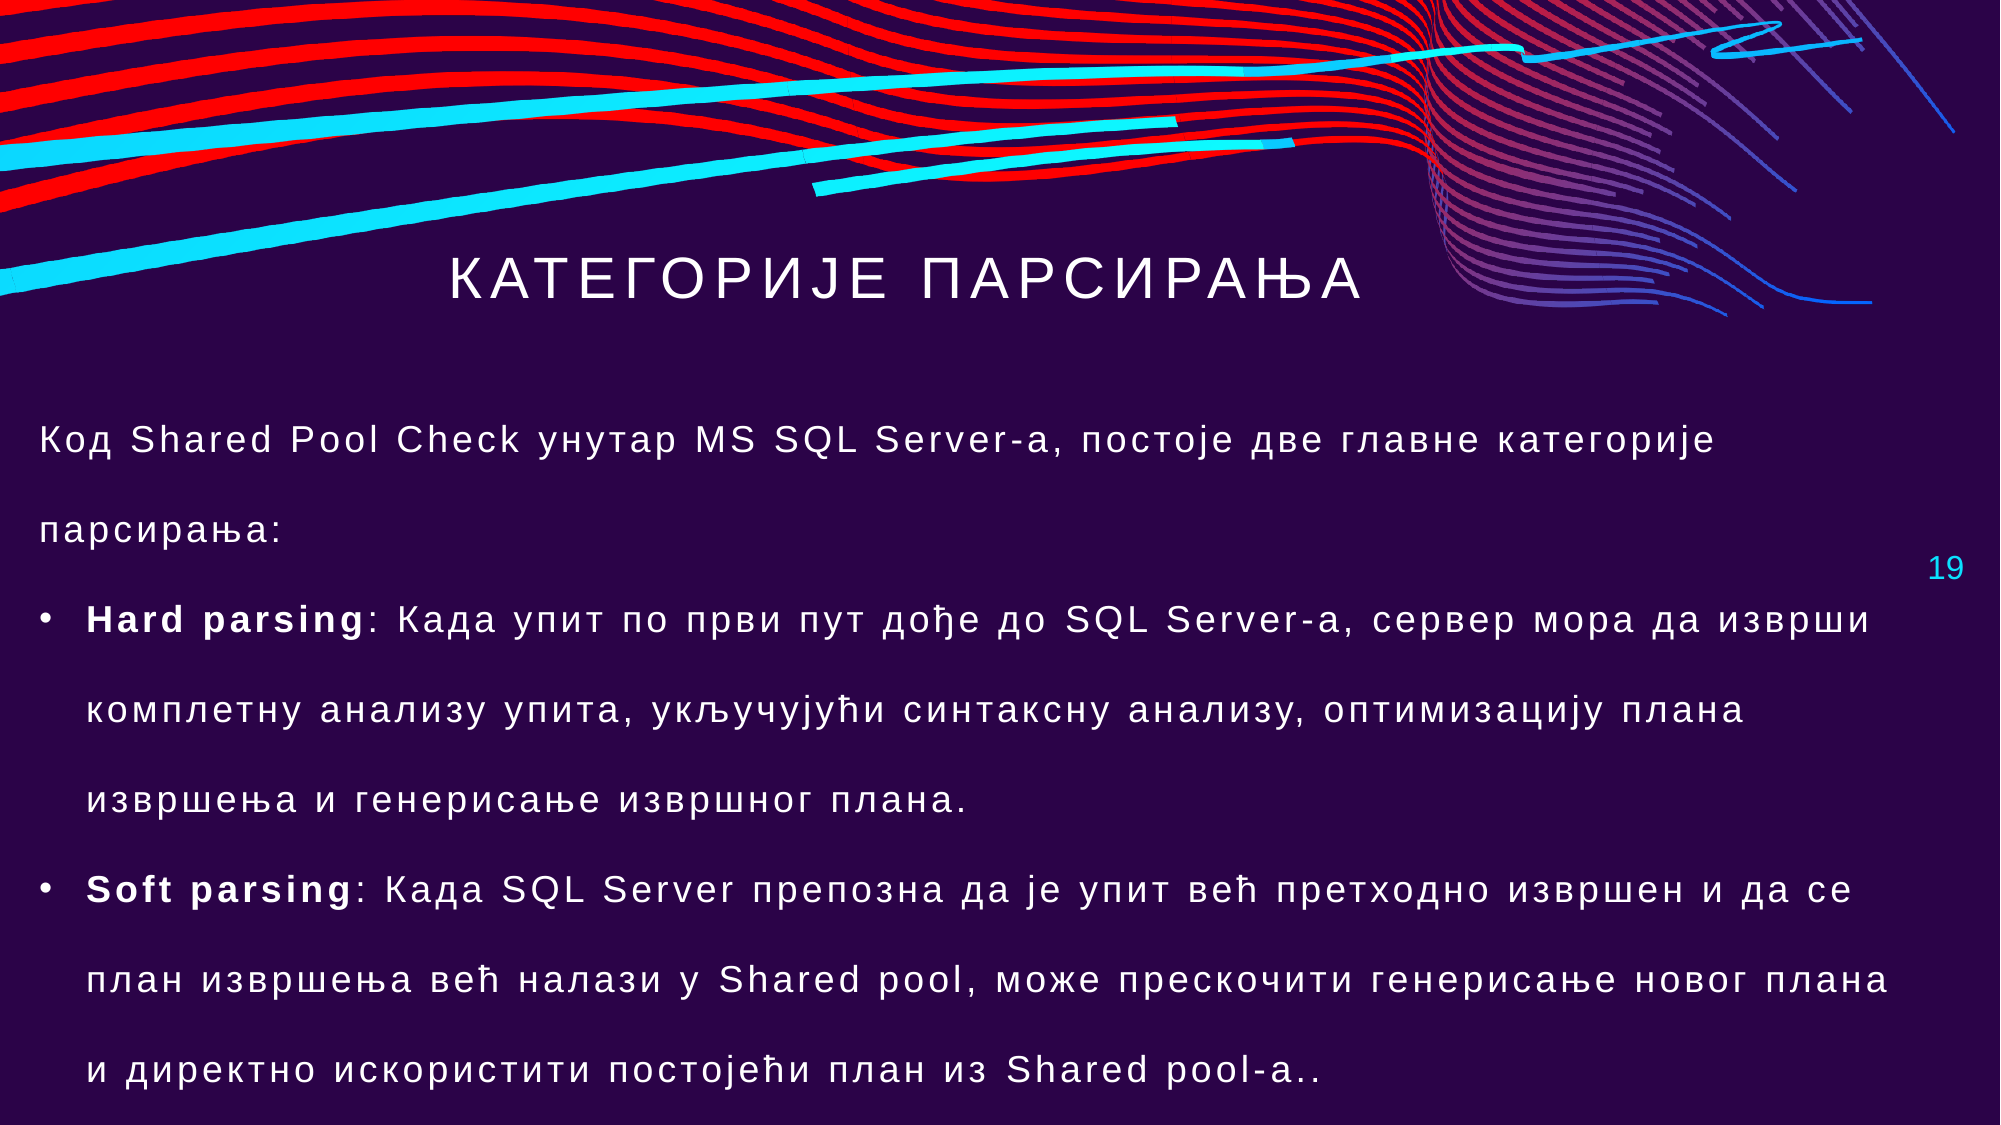

# Категорије парсирања
Код Shared Pool Check унутар MS SQL Server-а, постоје две главне категорије парсирања:
Hard parsing: Када упит по први пут дође до SQL Server-а, сервер мора да изврши комплетну анализу упита, укључујући синтаксну анализу, оптимизацију плана извршења и генерисање извршног плана.
Soft parsing: Када SQL Server препозна да је упит већ претходно извршен и да се план извршења већ налази у Shared pool, може прескочити генерисање новог плана и директно искористити постојећи план из Shared pool-а..

19